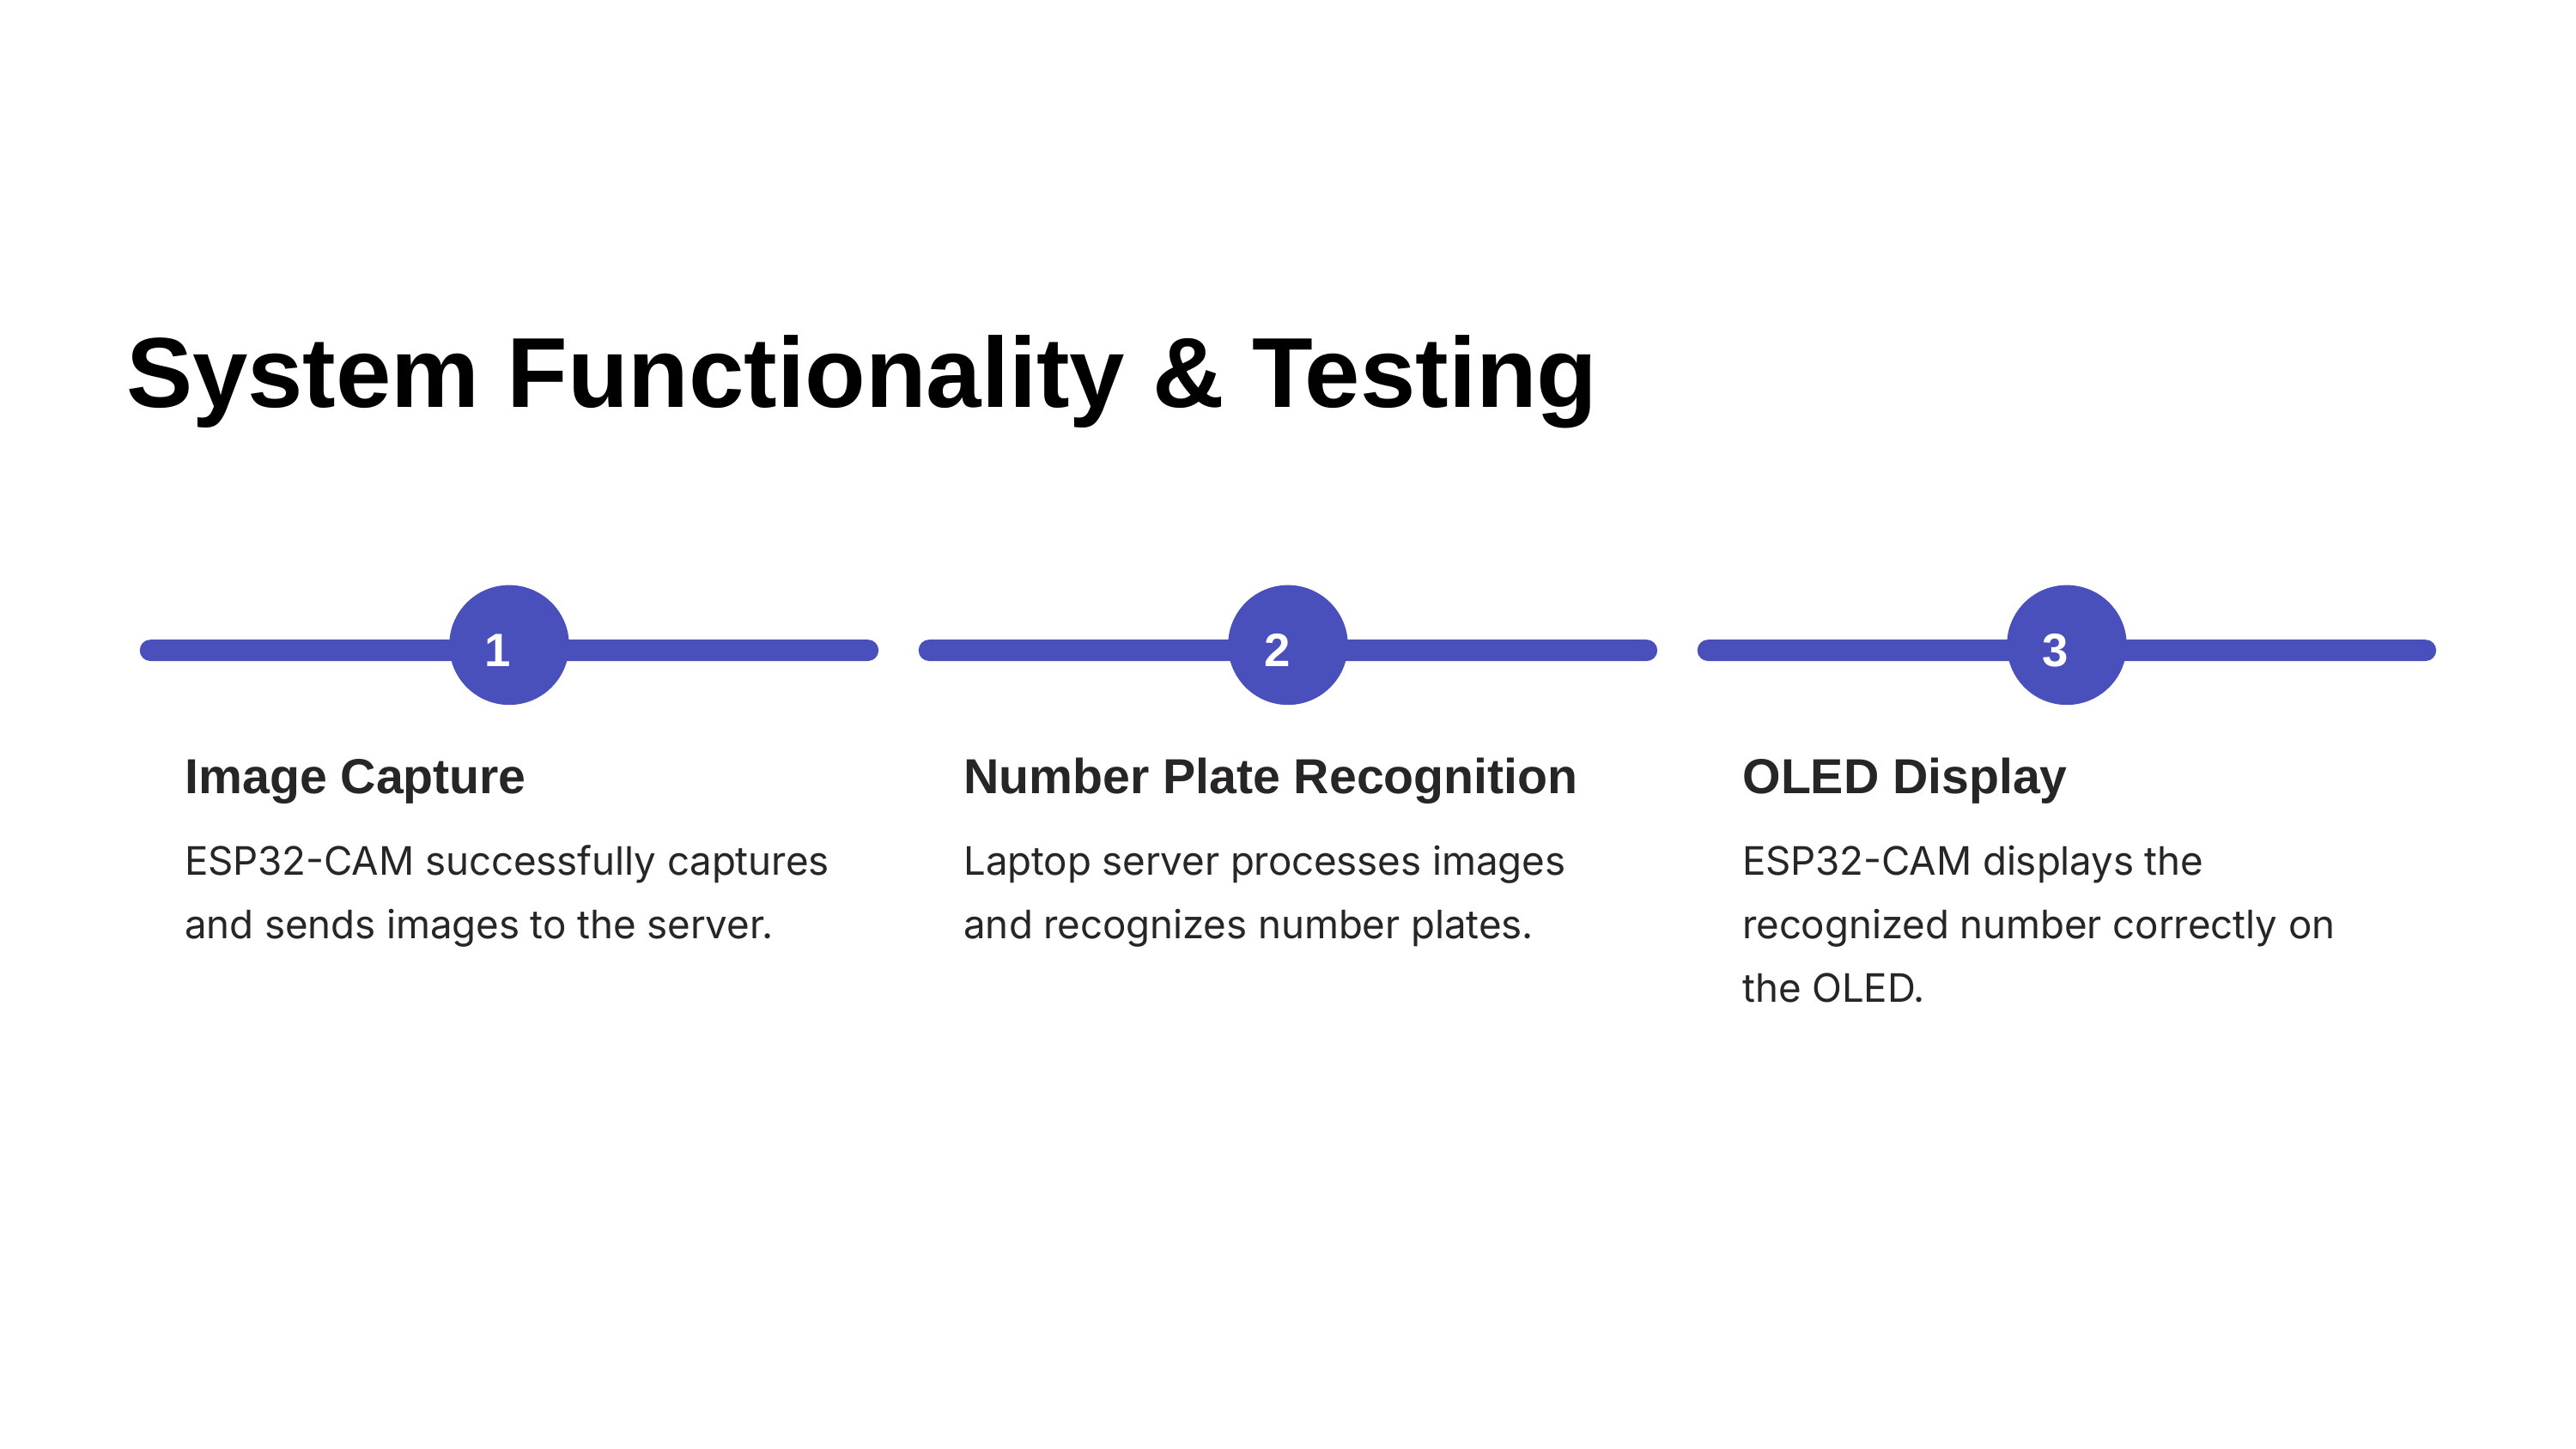

System Functionality & Testing

1
2
3

Image Capture
Number Plate Recognition
OLED Display
ESP32-CAM successfully captures and sends images to the server.
Laptop server processes images and recognizes number plates.
ESP32-CAM displays the recognized number correctly on the OLED.